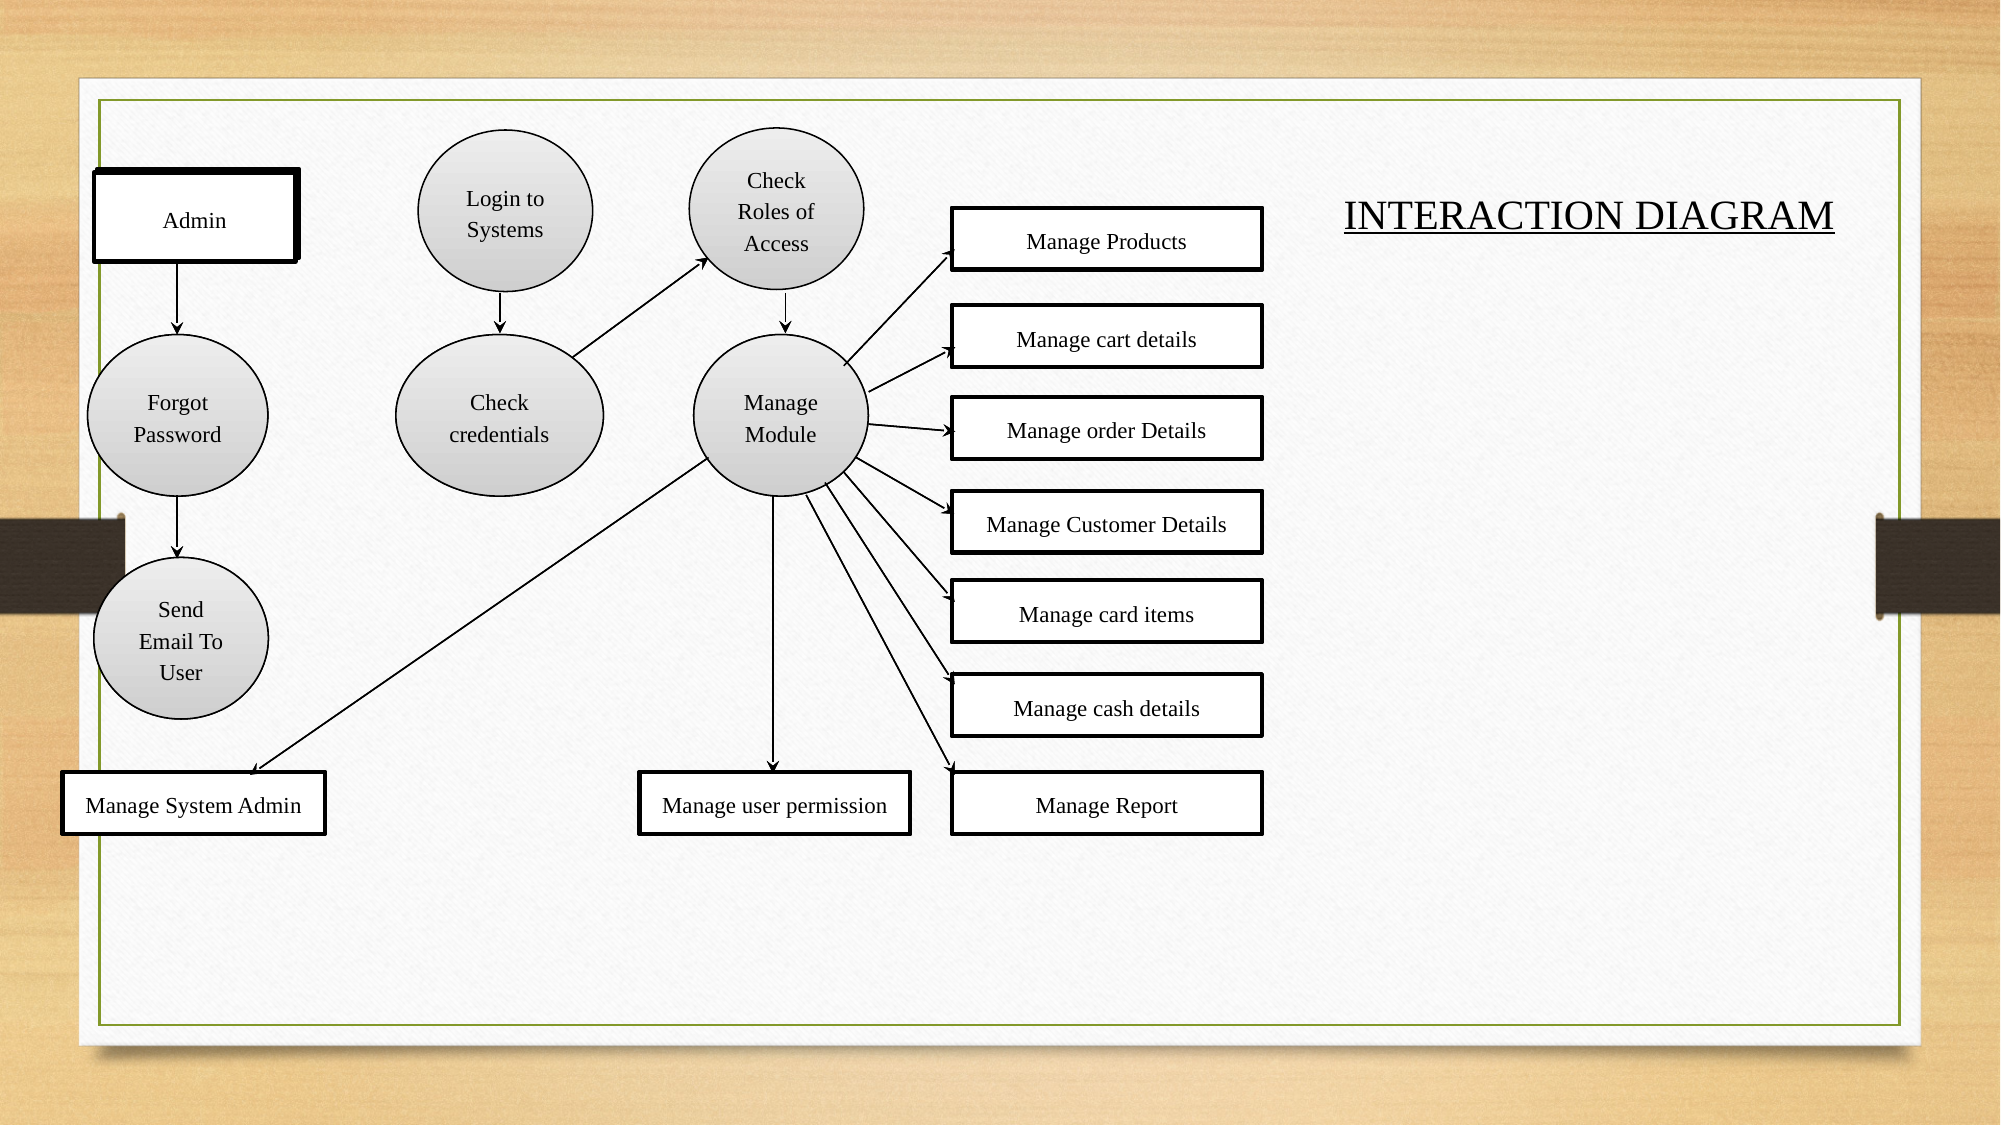

Check Roles of Access
Login to Systems
Admin
Admin
INTERACTION DIAGRAM
Manage Products
Manage Products

Manage cart details
Forgot Password
Forgot Password
Check credentials
Check credentials
Manage Module
Manage Module
Manage order Details
Manage order Details
Manage Customer Details
Manage Customer Details
Send Email To User
Send Email To User
Manage card items
Manage card items
Manage cash details
Manage cash details
Manage System Admin
Manage System Admin
Manage user permission
Manage user permission
Manage Report
Manage Report